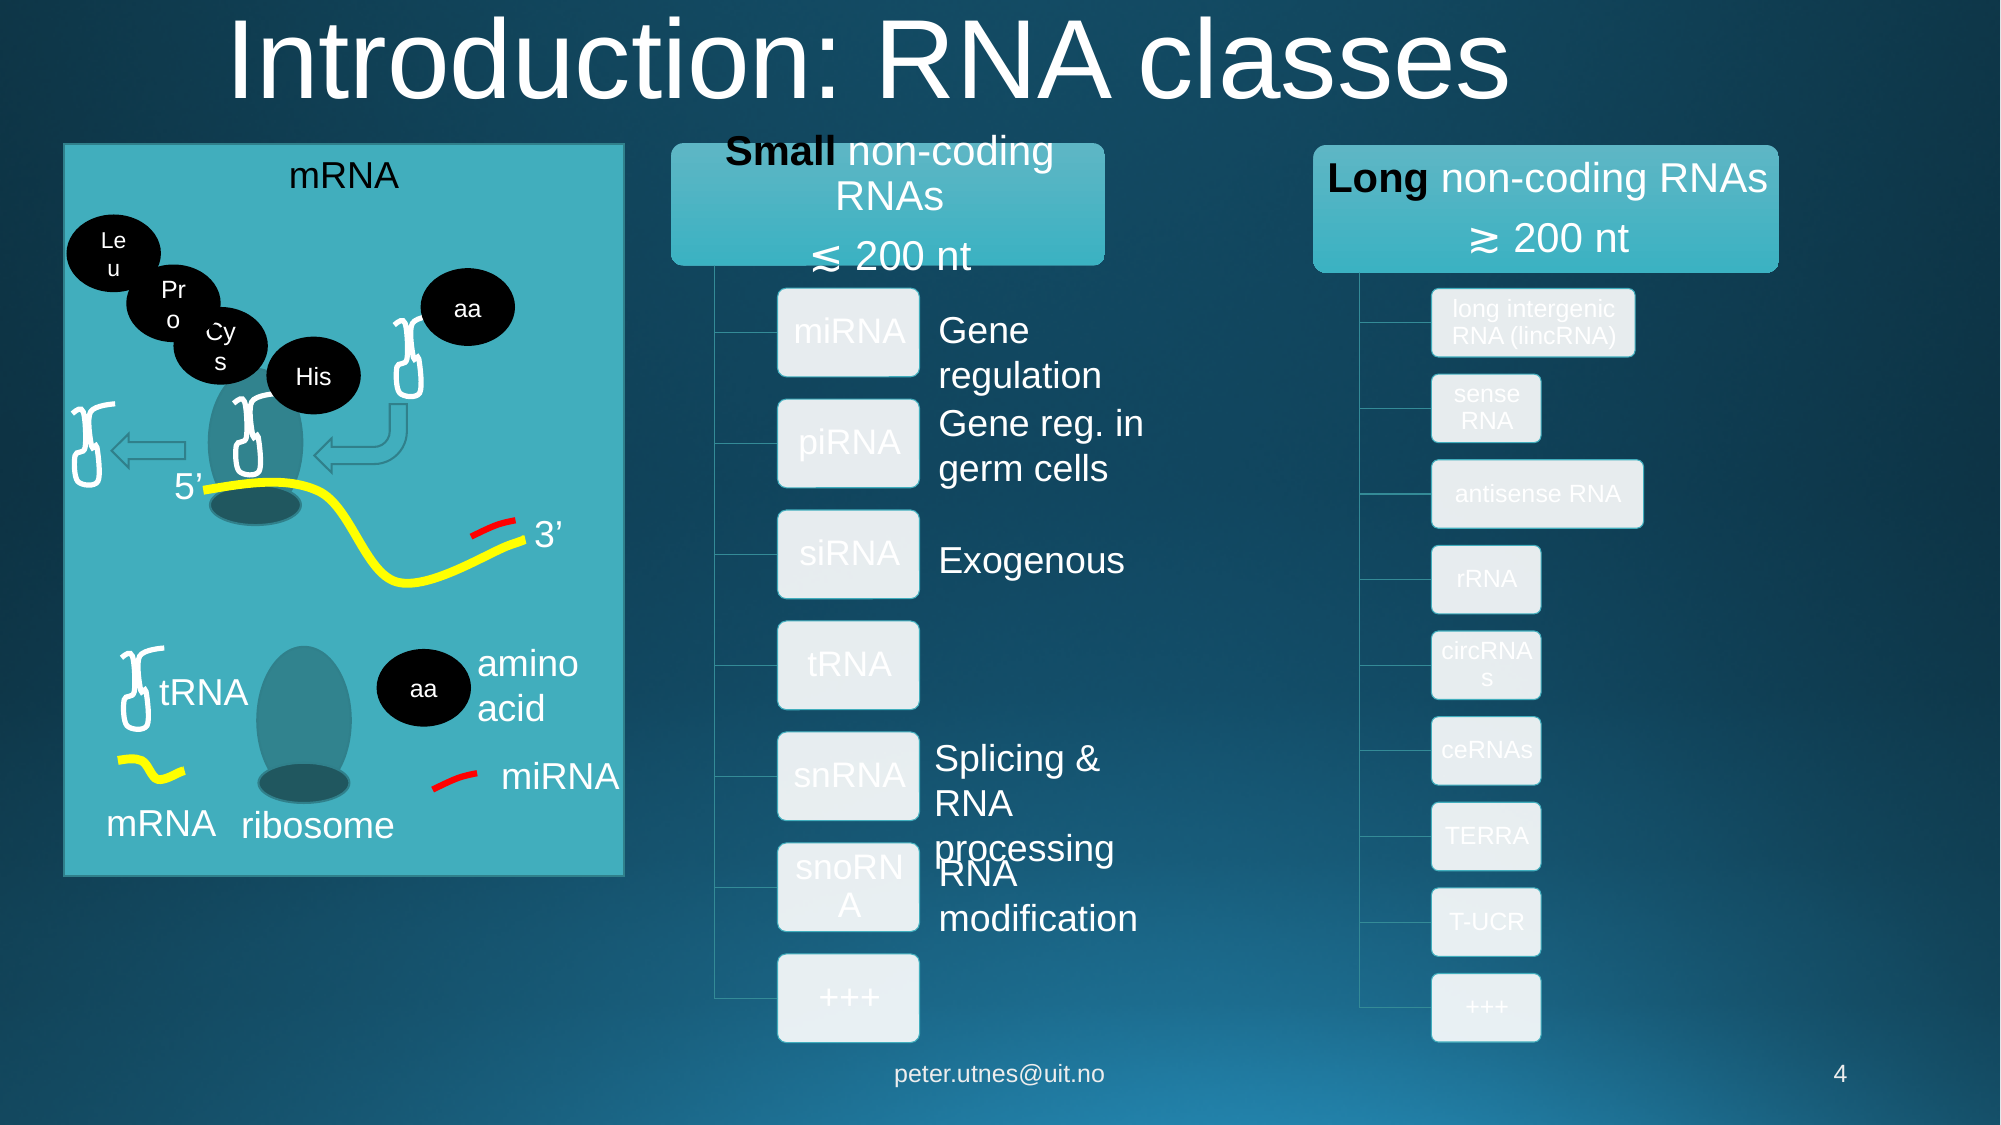

# Introduction: RNA classes

Small non-coding RNAs
≲ 200 nt
miRNA
piRNA
siRNA
tRNA
snRNA
snoRNA
+++
Long non-coding RNAs
≳ 200 nt
long intergenic RNA (lincRNA)
sense RNA
antisense RNA
rRNA
circRNAs
ceRNAs
TERRA
T-UCR
+++
mRNA
Leu
Pro
aa
Gene regulation
Cys

His

Gene reg. in germ cells

5’

3’

Exogenous
aminoacid

aa
tRNA
Splicing &
RNA processing
miRNA

mRNA
ribosome
RNA modification
peter.utnes@uit.no
4